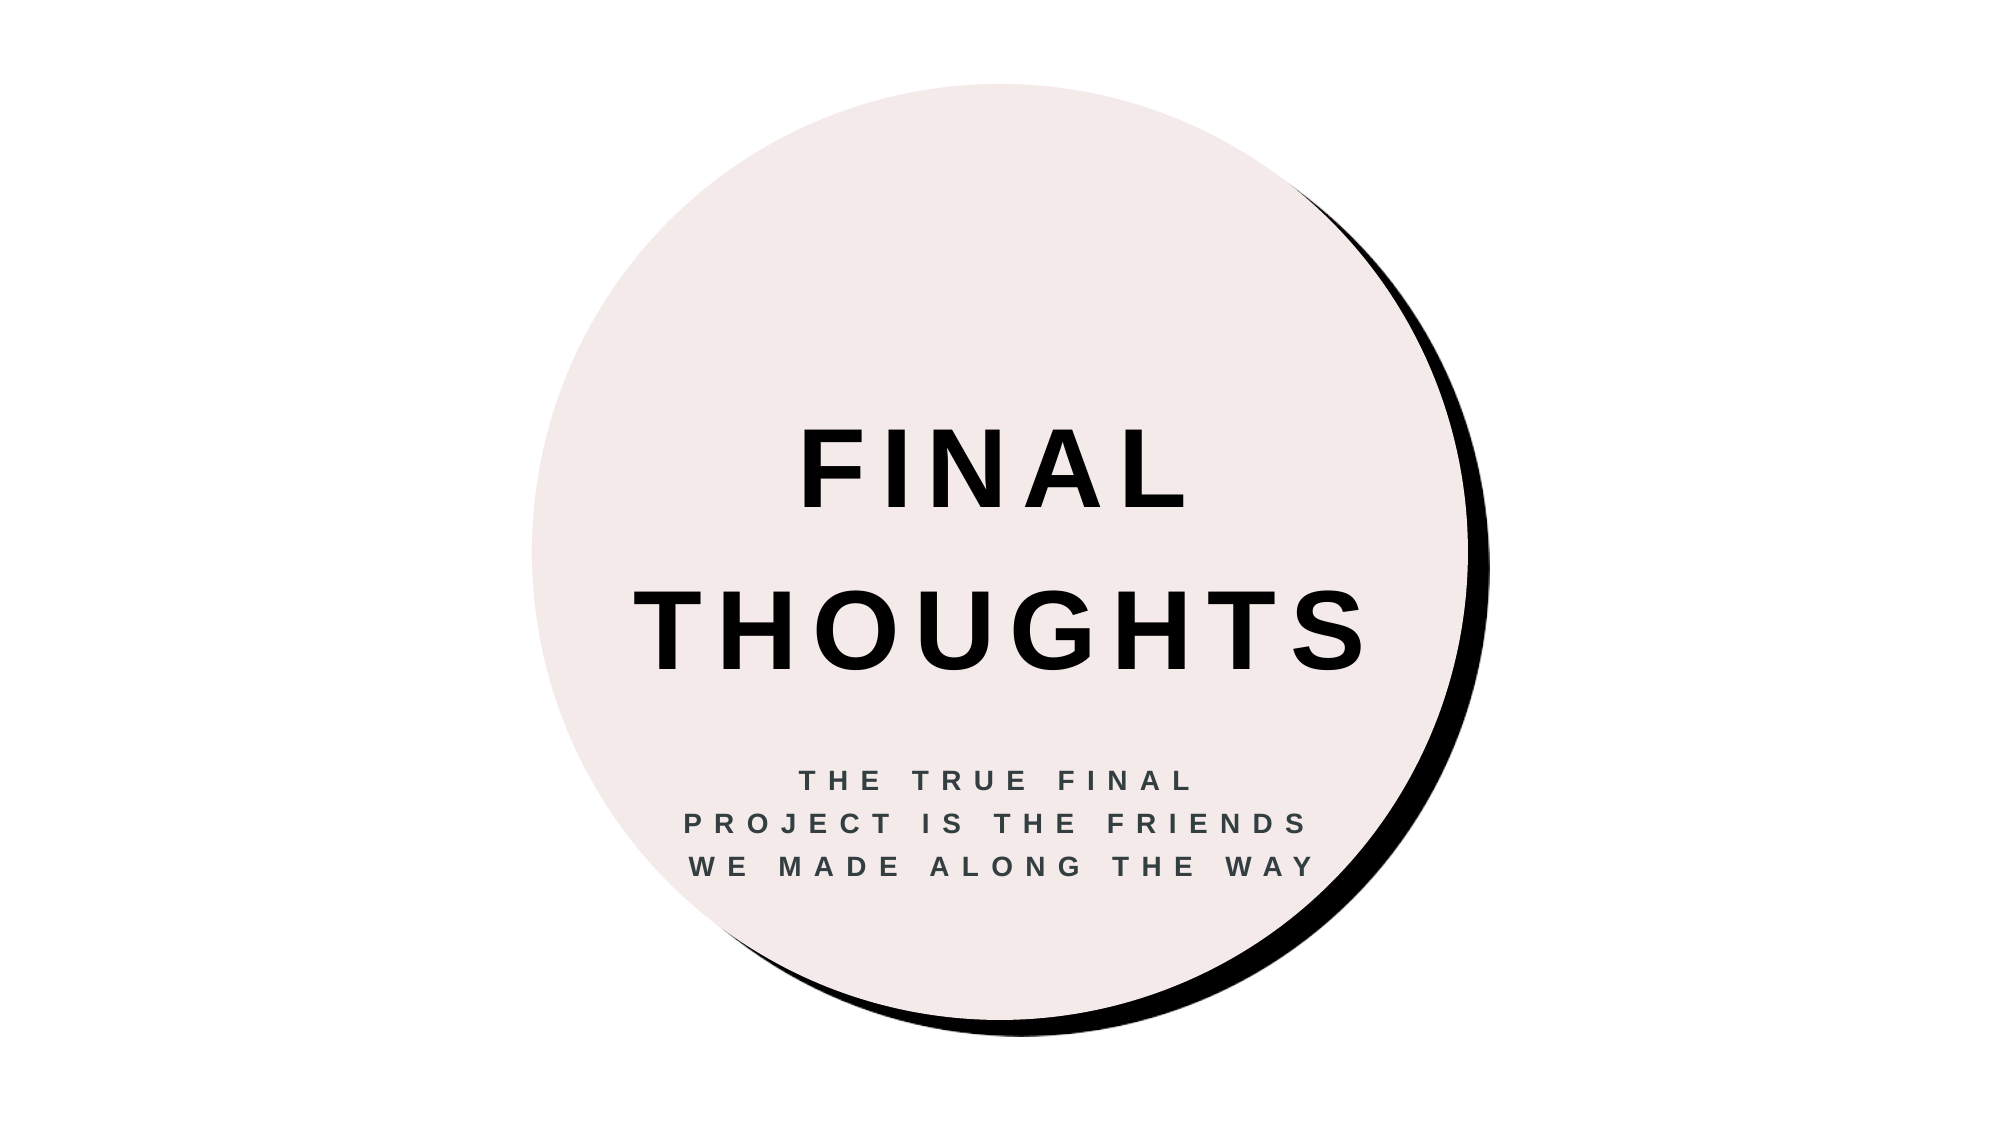

# Final Thoughts
The true final project is the friends we made along the way